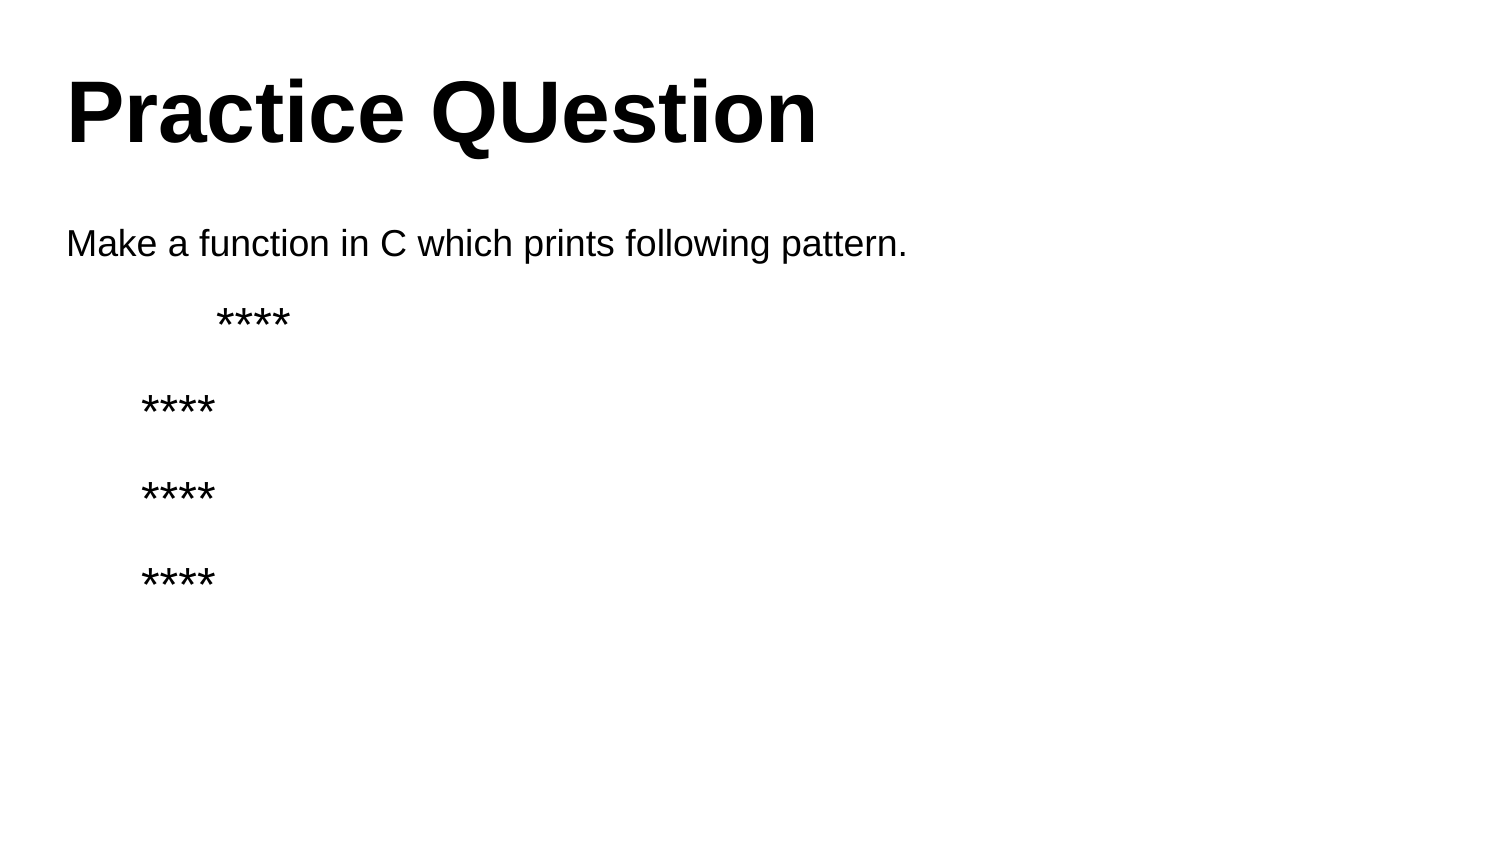

# Practice QUestion
Make a function in C which prints following pattern.
 	****
****
****
****